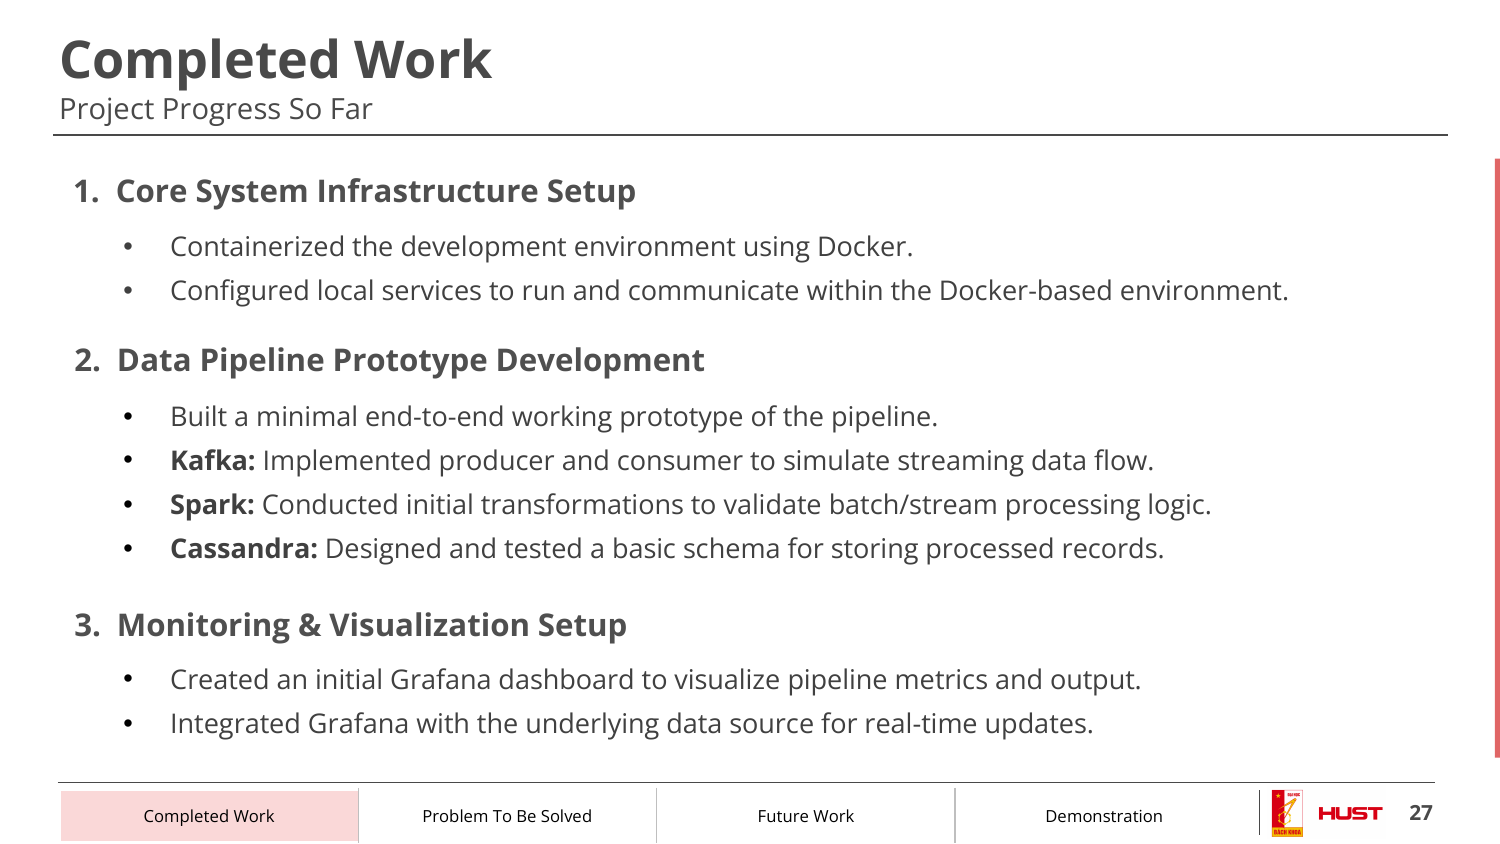

# Project Progress So Far
1.  Core System Infrastructure Setup
Containerized the development environment using Docker.
Configured local services to run and communicate within the Docker-based environment.
2.  Data Pipeline Prototype Development
Built a minimal end-to-end working prototype of the pipeline.
Kafka: Implemented producer and consumer to simulate streaming data flow.
Spark: Conducted initial transformations to validate batch/stream processing logic.
Cassandra: Designed and tested a basic schema for storing processed records.
3.  Monitoring & Visualization Setup
Created an initial Grafana dashboard to visualize pipeline metrics and output.
Integrated Grafana with the underlying data source for real-time updates.